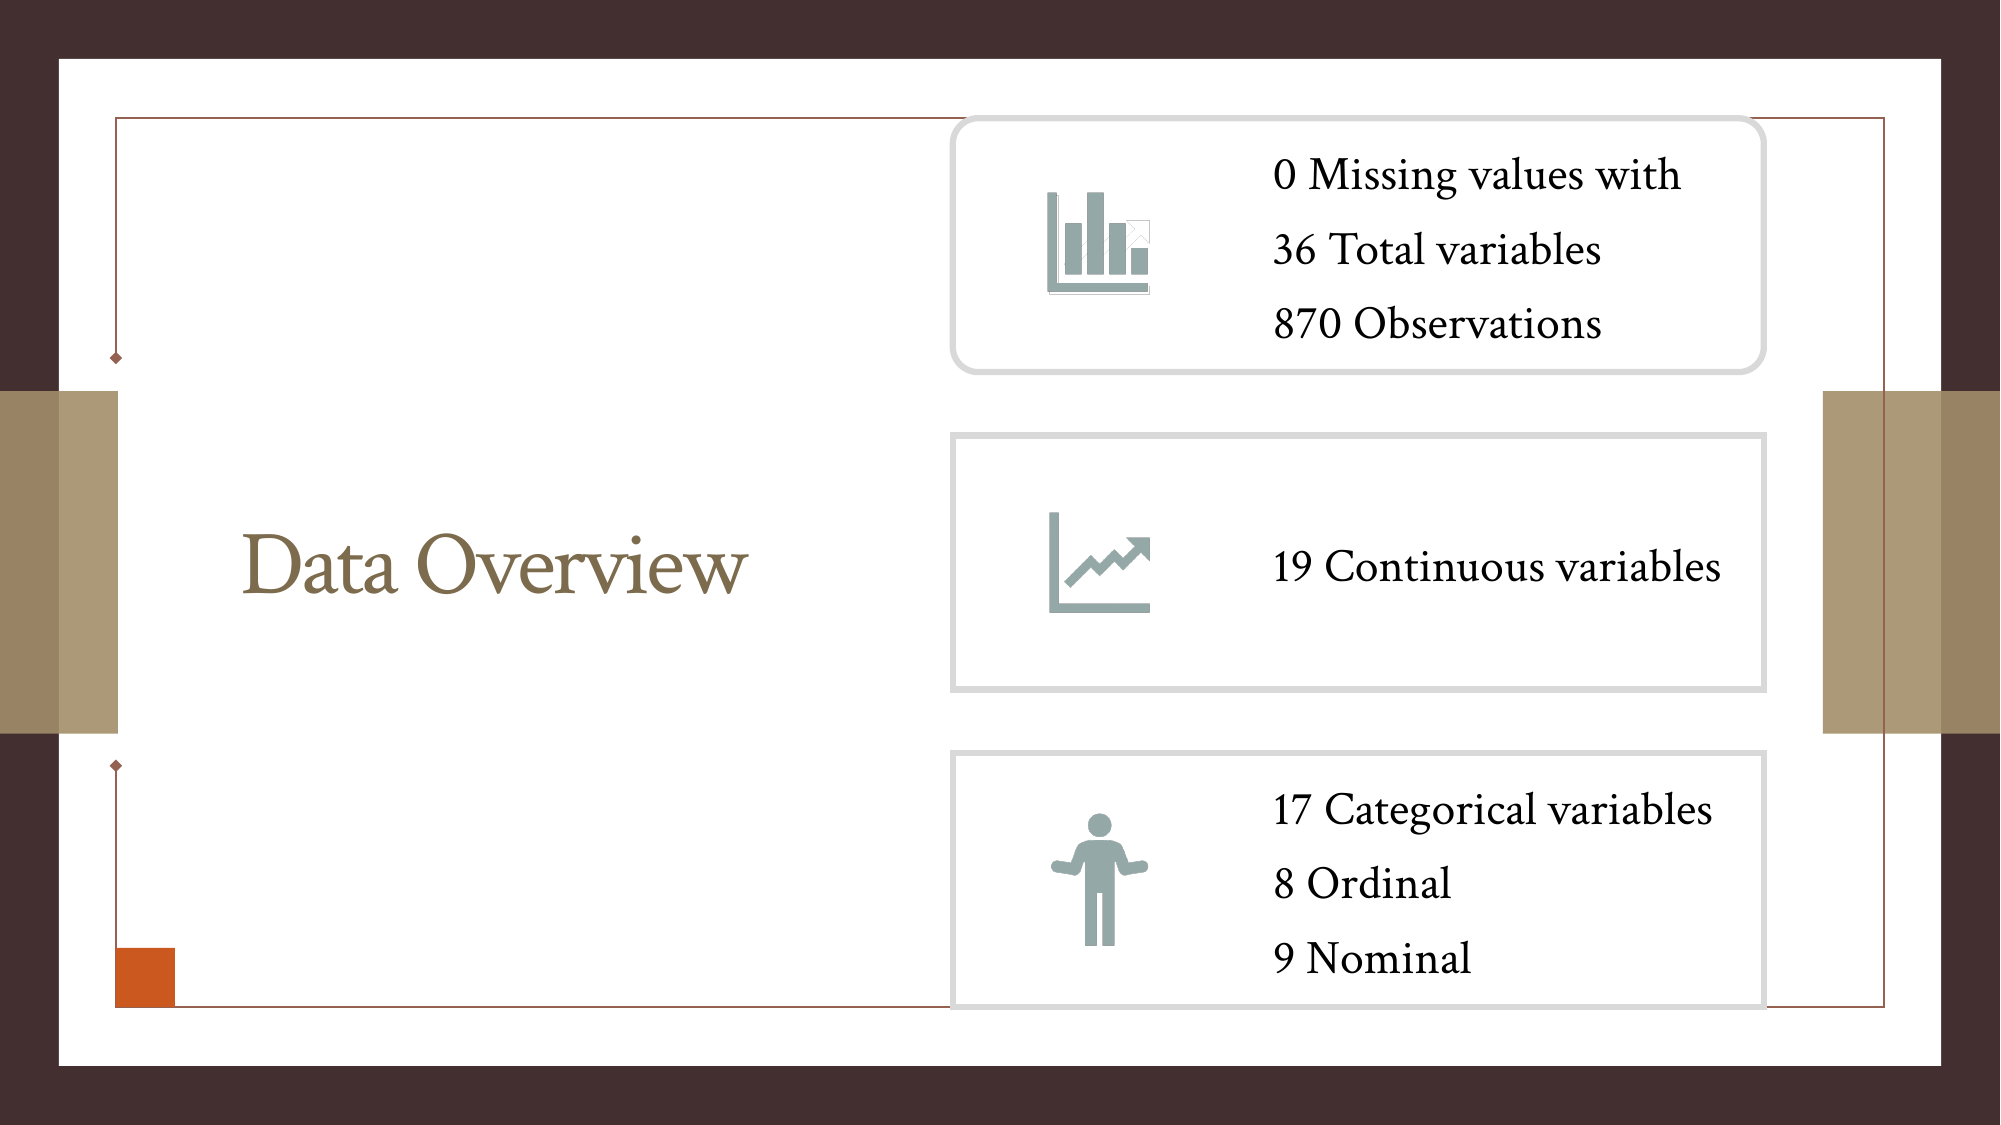

0 Missing values with
36 Total variables
870 Observations
19 Continuous variables
17 Categorical variables
8 Ordinal
9 Nominal

# Data Overview